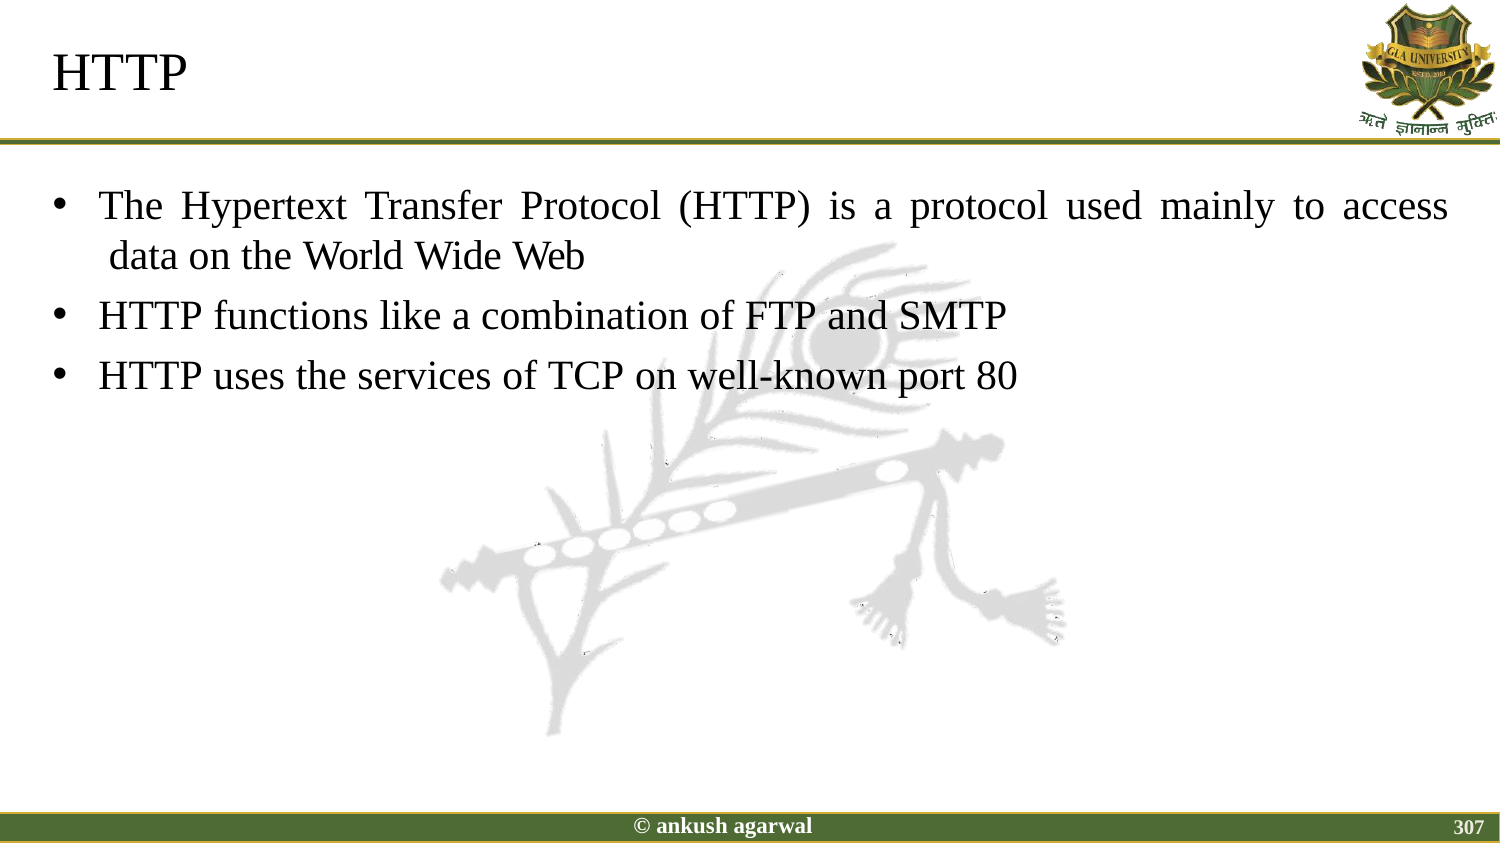

# HTTP
The Hypertext Transfer Protocol (HTTP) is a protocol used mainly to access  data on the World Wide Web
HTTP functions like a combination of FTP and SMTP
HTTP uses the services of TCP on well-known port 80
© ankush agarwal
307